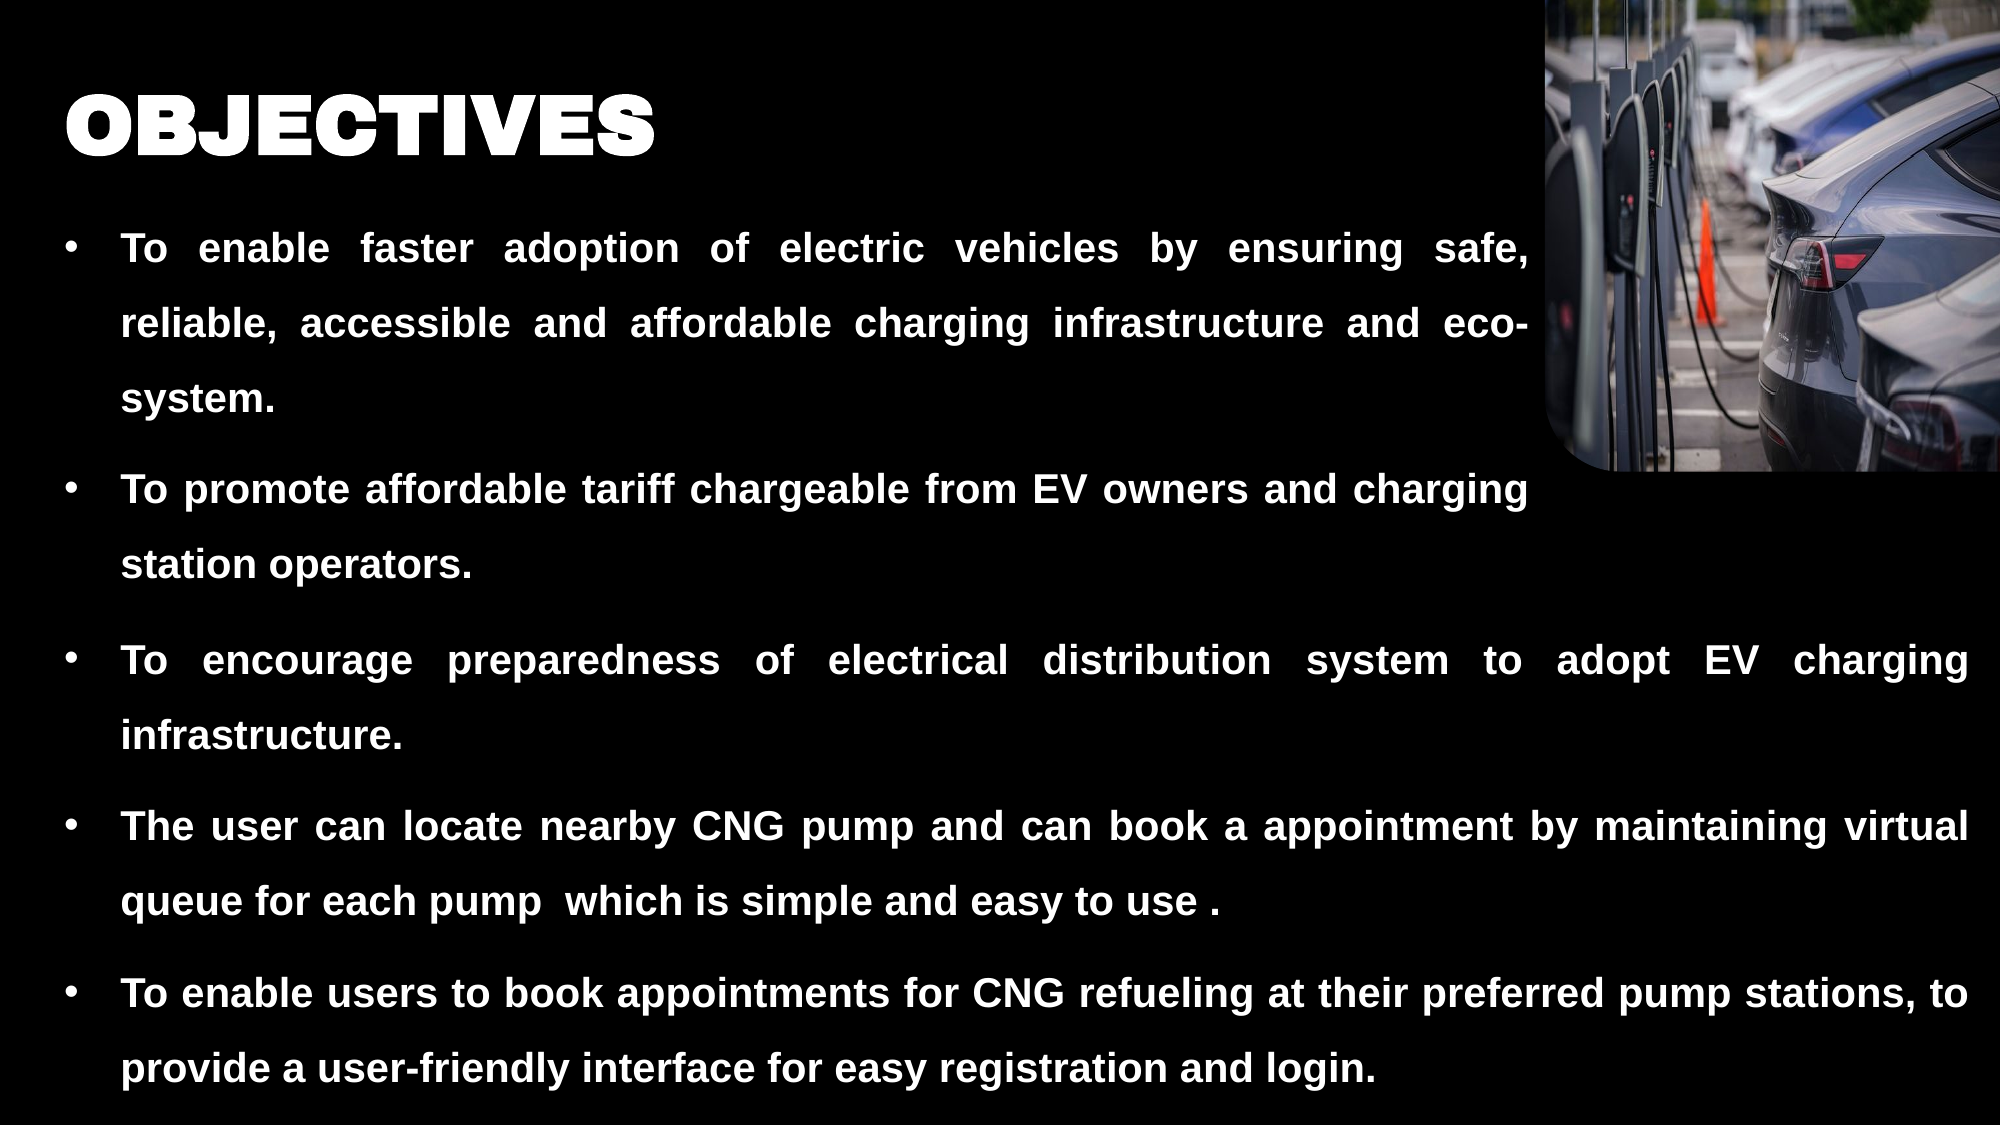

OBJECTIVES
To enable faster adoption of electric vehicles by ensuring safe, reliable, accessible and affordable charging infrastructure and eco-system.
To promote affordable tariff chargeable from EV owners and charging station operators.
To encourage preparedness of electrical distribution system to adopt EV charging infrastructure.
The user can locate nearby CNG pump and can book a appointment by maintaining virtual queue for each pump  which is simple and easy to use .
To enable users to book appointments for CNG refueling at their preferred pump stations, to provide a user-friendly interface for easy registration and login.